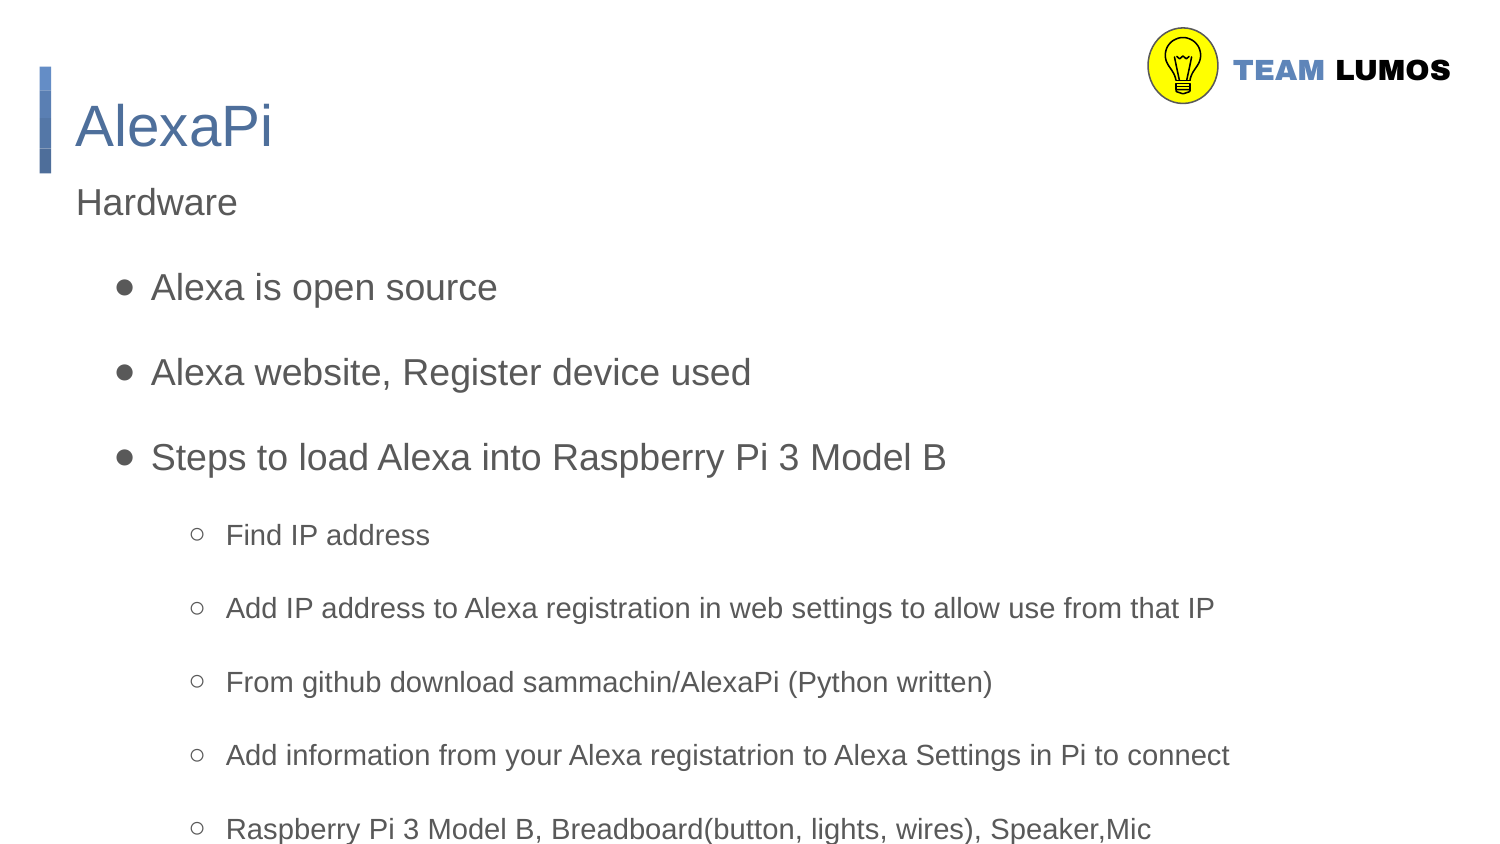

TEAM LUMOS

# AlexaPi
Hardware
Alexa is open source
Alexa website, Register device used
Steps to load Alexa into Raspberry Pi 3 Model B
Find IP address
Add IP address to Alexa registration in web settings to allow use from that IP
From github download sammachin/AlexaPi (Python written)
Add information from your Alexa registatrion to Alexa Settings in Pi to connect
Raspberry Pi 3 Model B, Breadboard(button, lights, wires), Speaker,Mic
Its an easy set up with simple navigation to execute alexa in file
Have to have alexa running, have to push button to give commands